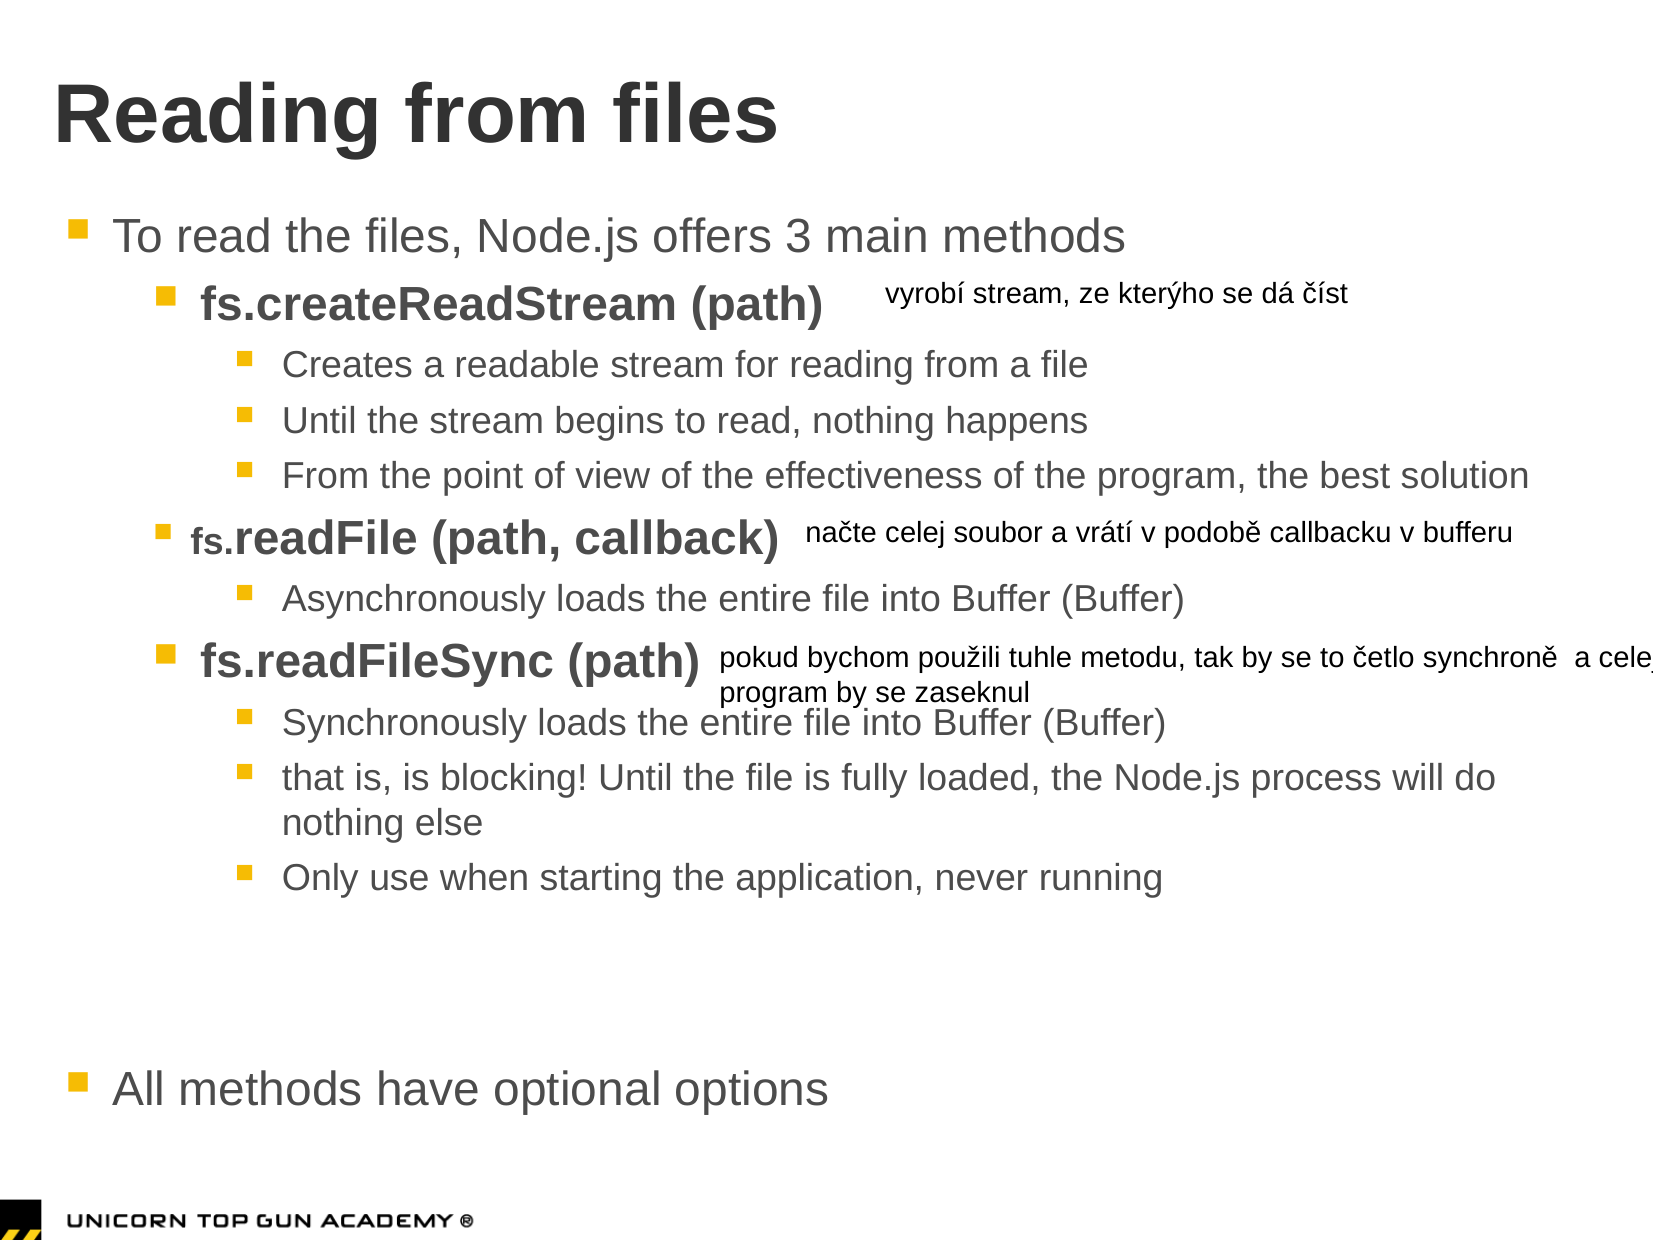

# Reading from files
To read the files, Node.js offers 3 main methods
fs.createReadStream (path)
Creates a readable stream for reading from a file
Until the stream begins to read, nothing happens
From the point of view of the effectiveness of the program, the best solution
fs.readFile (path, callback)
Asynchronously loads the entire file into Buffer (Buffer)
fs.readFileSync (path)
Synchronously loads the entire file into Buffer (Buffer)
that is, is blocking! Until the file is fully loaded, the Node.js process will do nothing else
Only use when starting the application, never running

All methods have optional options
vyrobí stream, ze kterýho se dá číst
načte celej soubor a vrátí v podobě callbacku v bufferu
pokud bychom použili tuhle metodu, tak by se to četlo synchroně  a celej program by se zaseknul
94